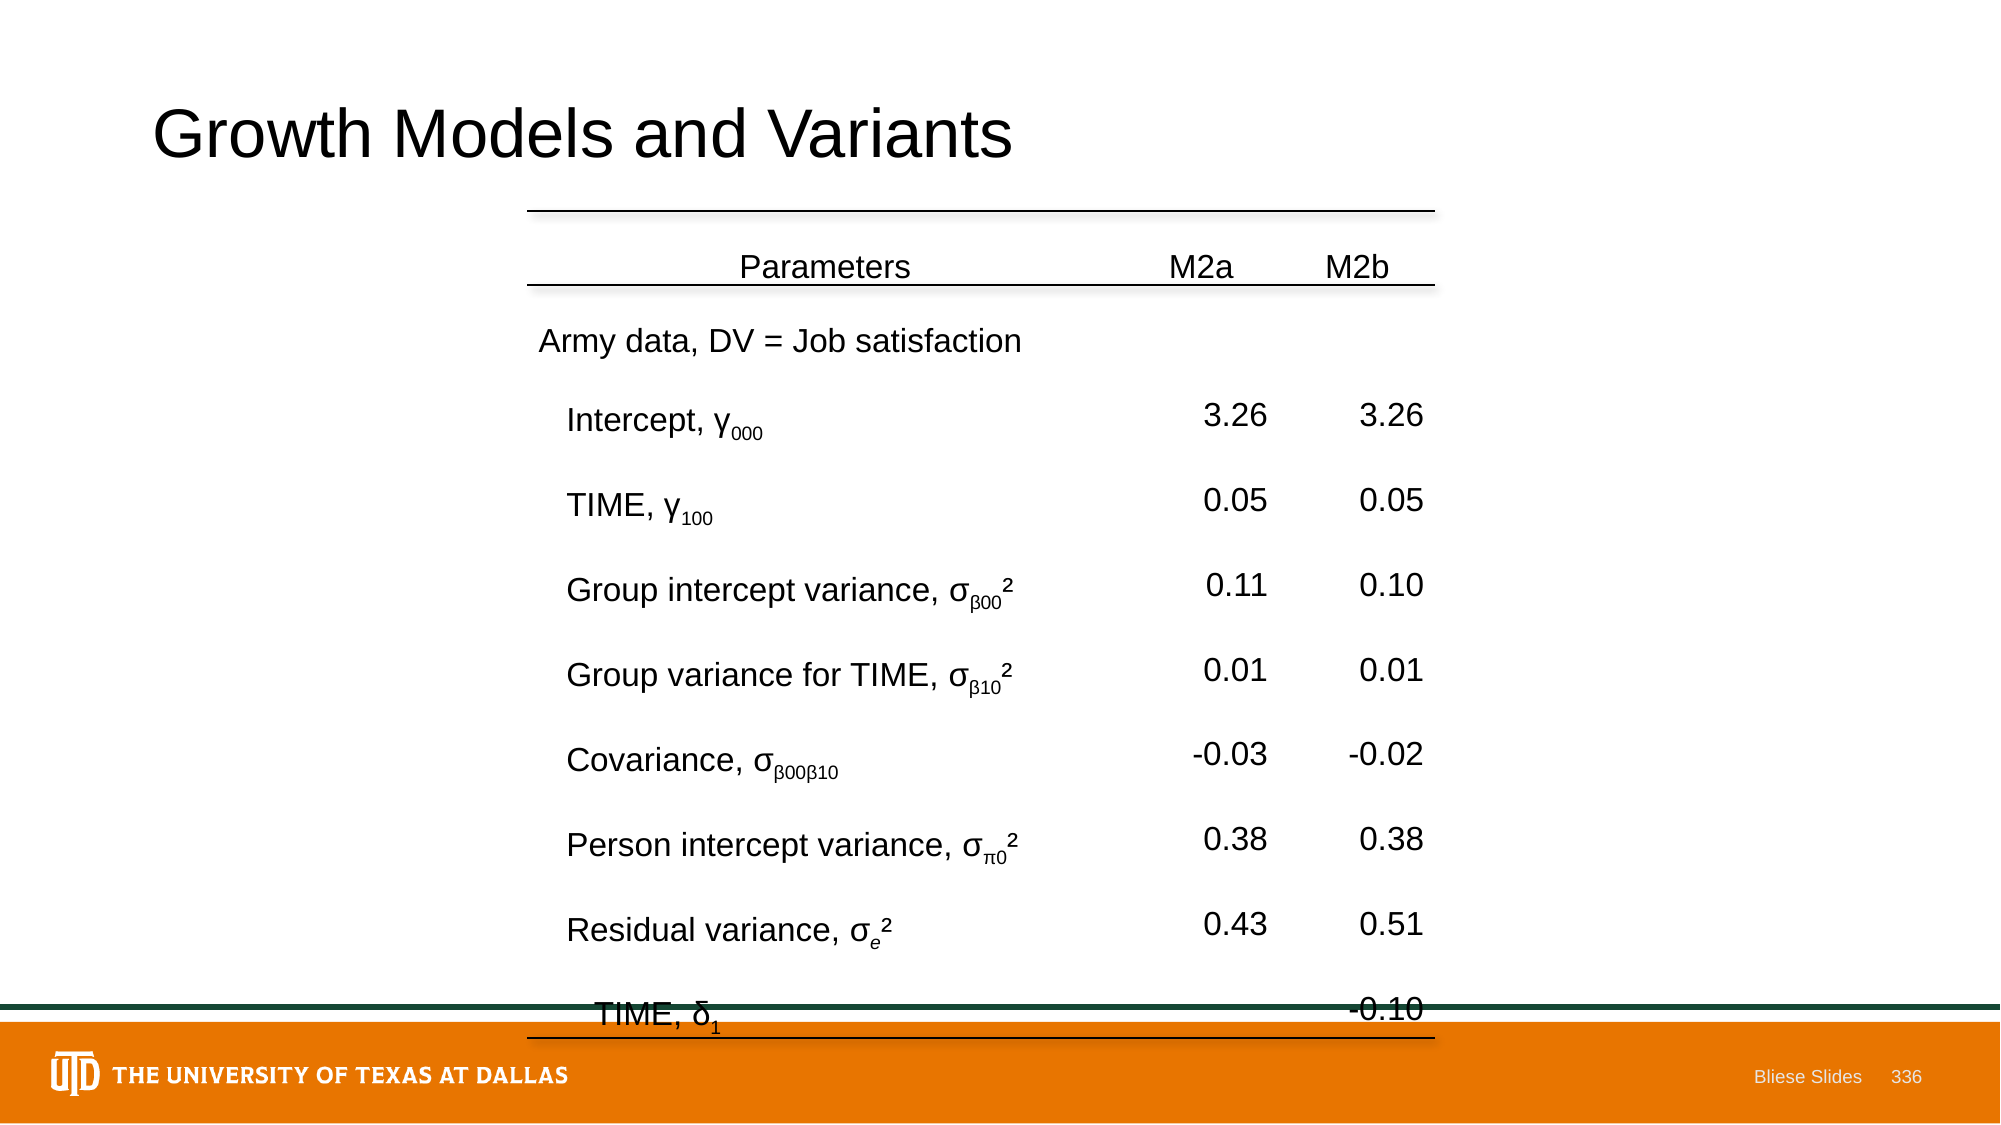

# Growth Models and Variants
| Parameters | M2a | M2b |
| --- | --- | --- |
| Army data, DV = Job satisfaction |  |  |
| Intercept, γ000 | 3.26 | 3.26 |
| TIME, γ100 | 0.05 | 0.05 |
| Group intercept variance, σβ00² | 0.11 | 0.10 |
| Group variance for TIME, σβ10² | 0.01 | 0.01 |
| Covariance, σβ00β10 | -0.03 | -0.02 |
| Person intercept variance, σπ0² | 0.38 | 0.38 |
| Residual variance, σe² | 0.43 | 0.51 |
| TIME, δ1 |  | -0.10 |
Bliese Slides
336